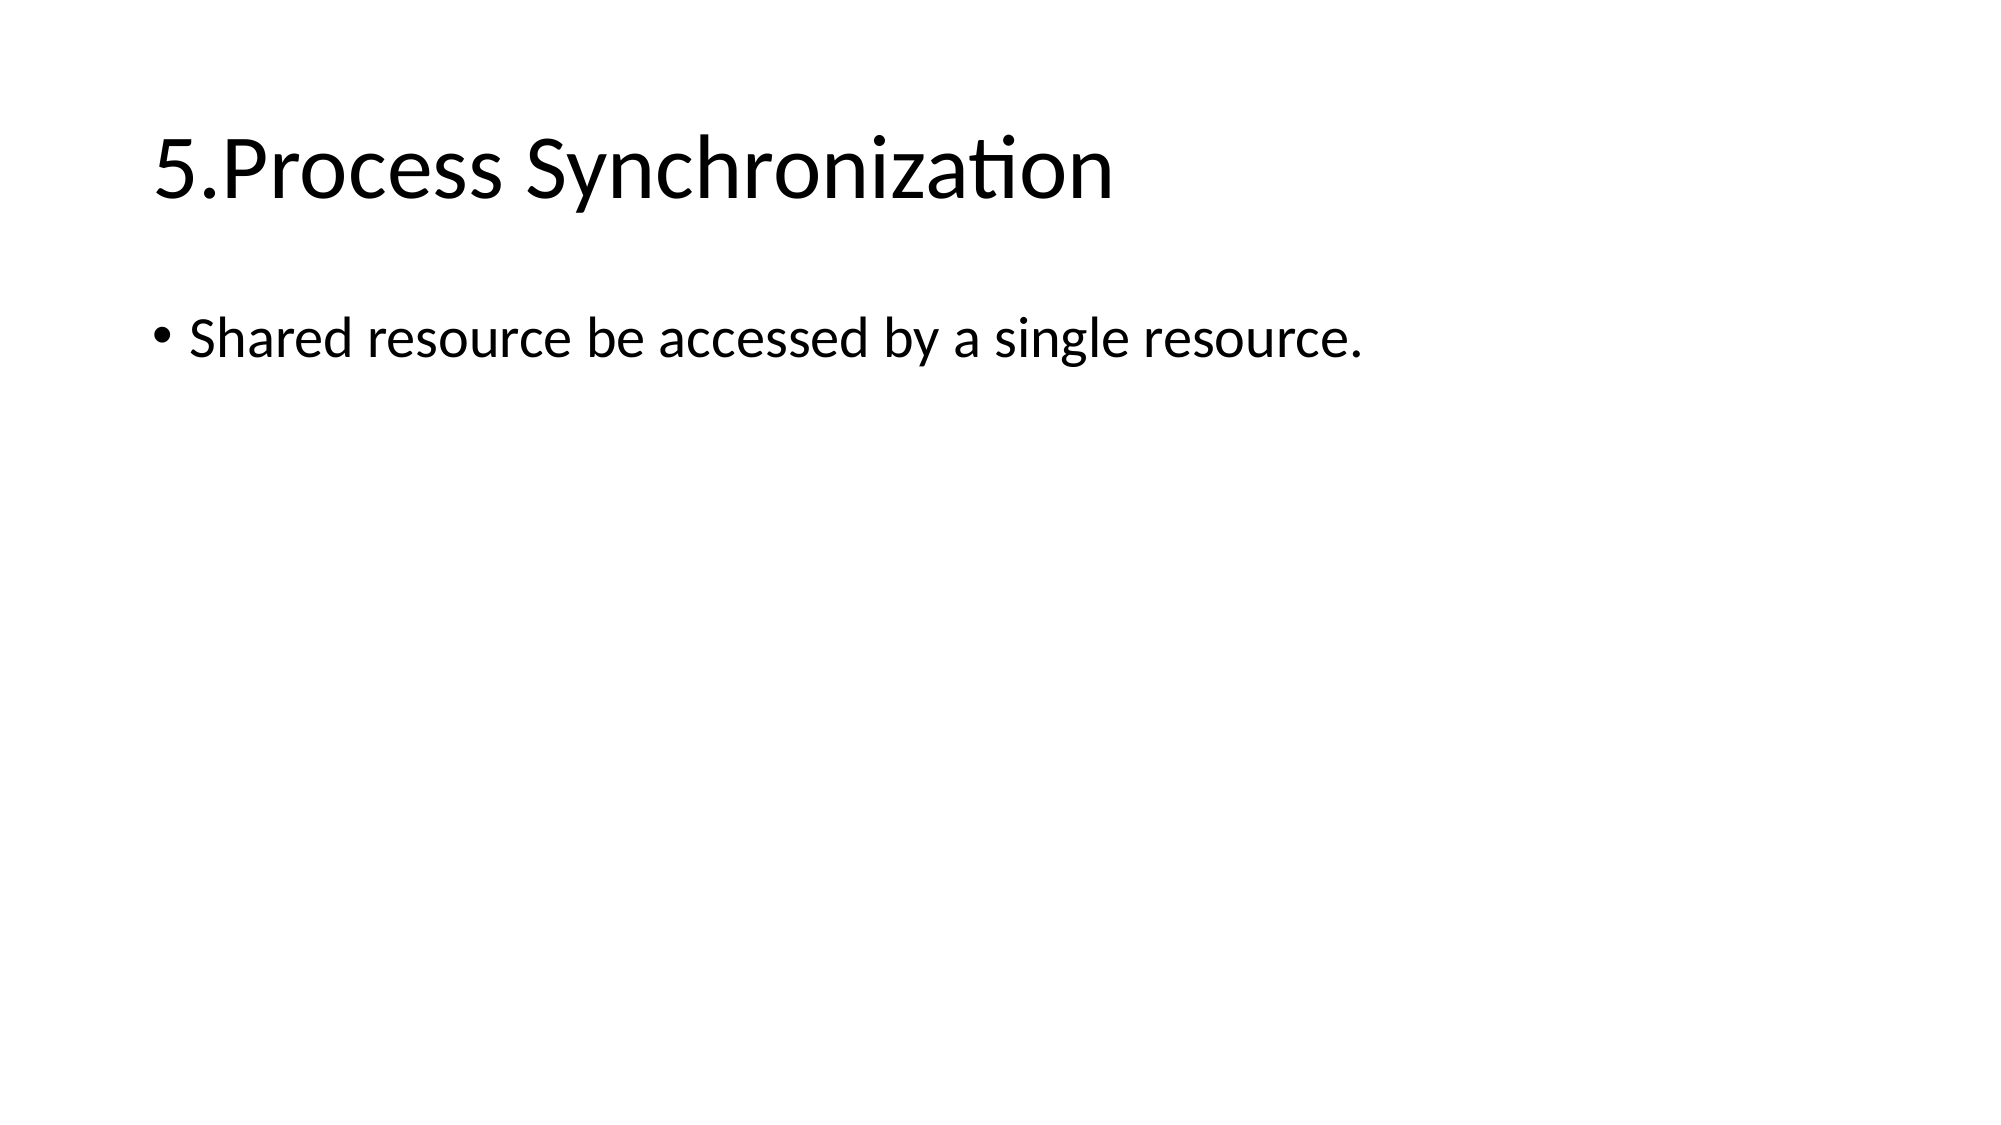

# 5.Process Synchronization
Shared resource be accessed by a single resource.